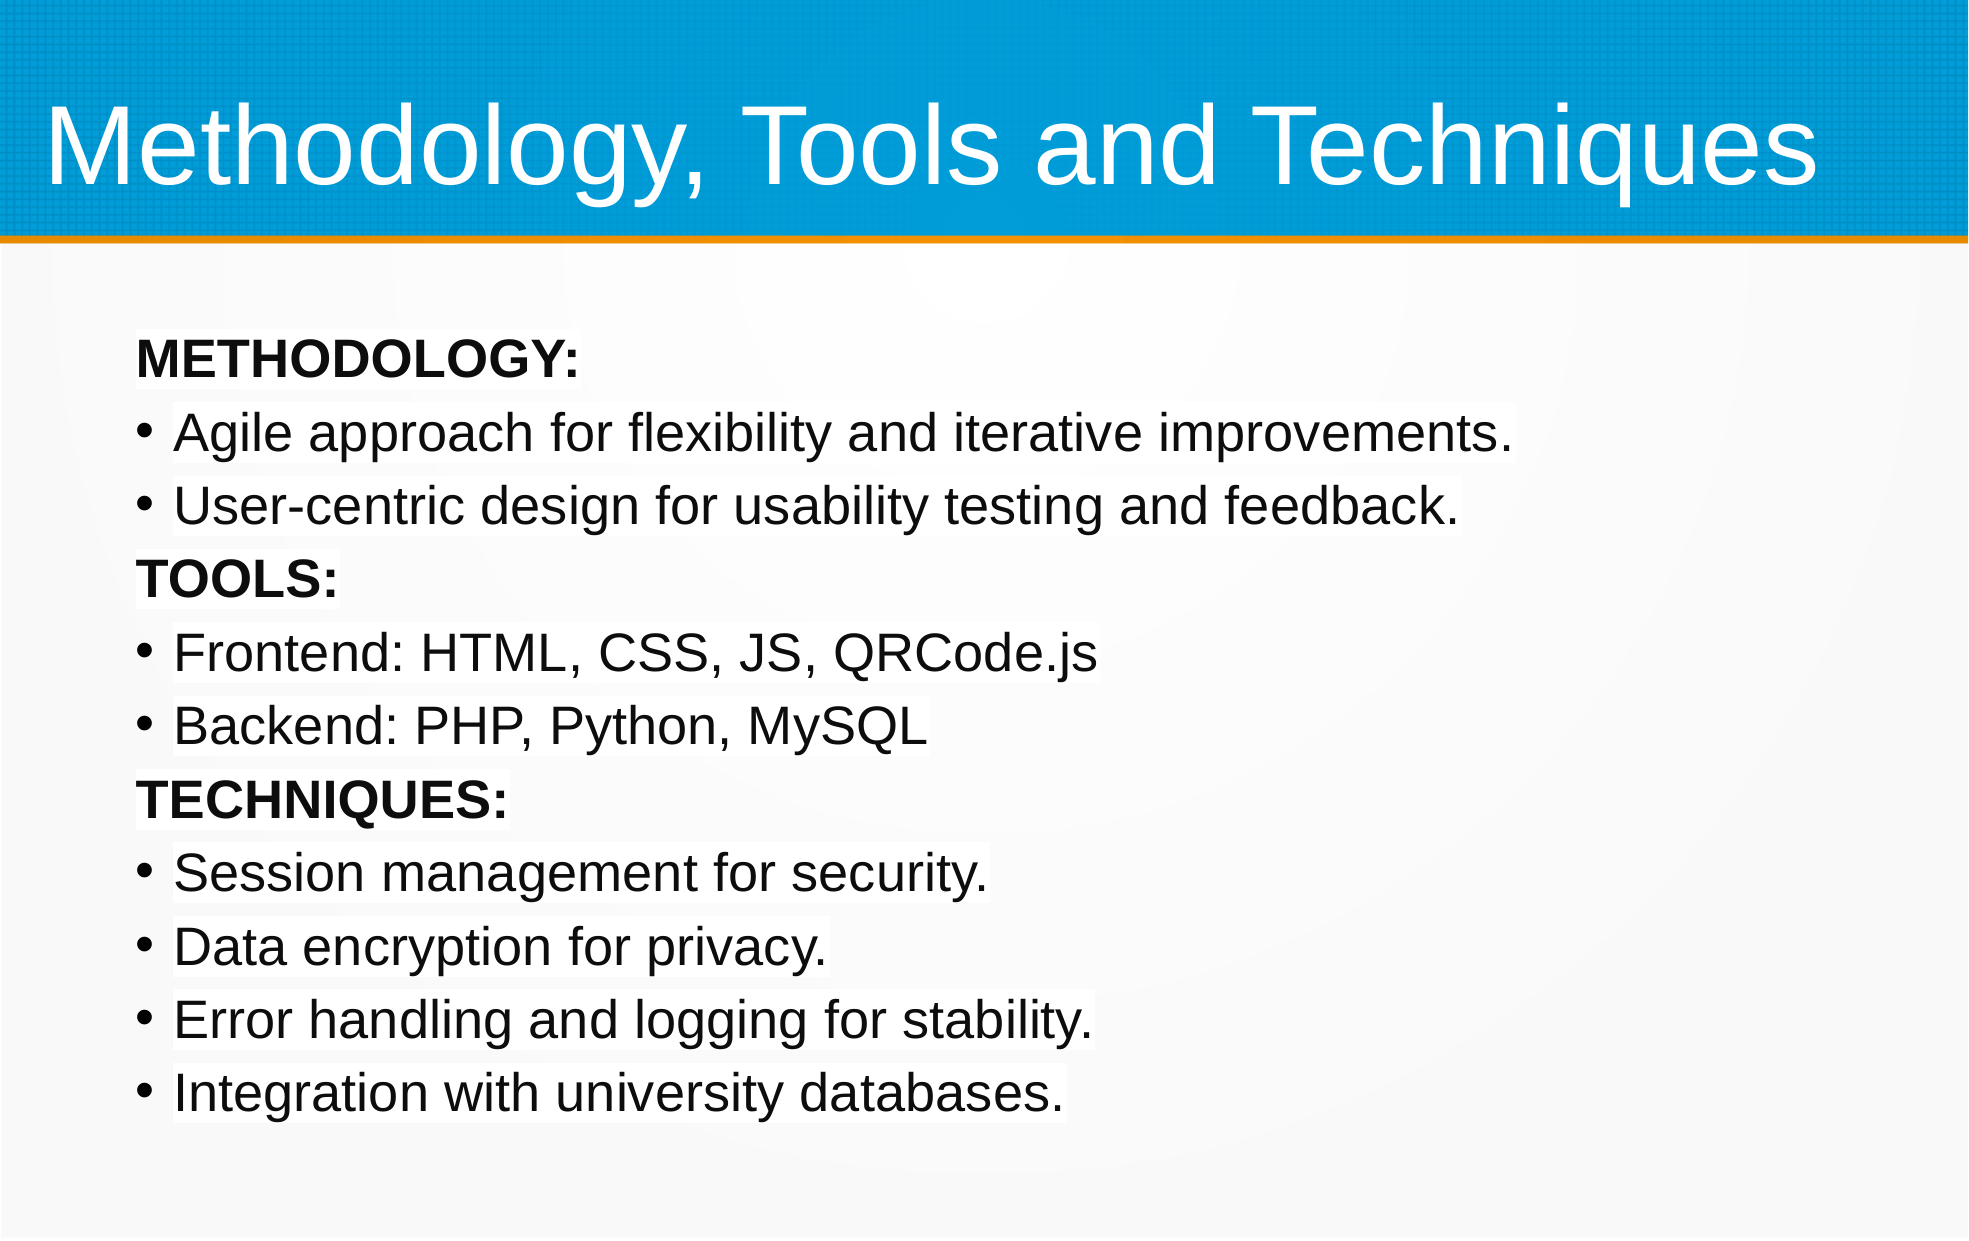

# Methodology, Tools and Techniques
METHODOLOGY:
Agile approach for flexibility and iterative improvements.
User-centric design for usability testing and feedback.
TOOLS:
Frontend: HTML, CSS, JS, QRCode.js
Backend: PHP, Python, MySQL
TECHNIQUES:
Session management for security.
Data encryption for privacy.
Error handling and logging for stability.
Integration with university databases.